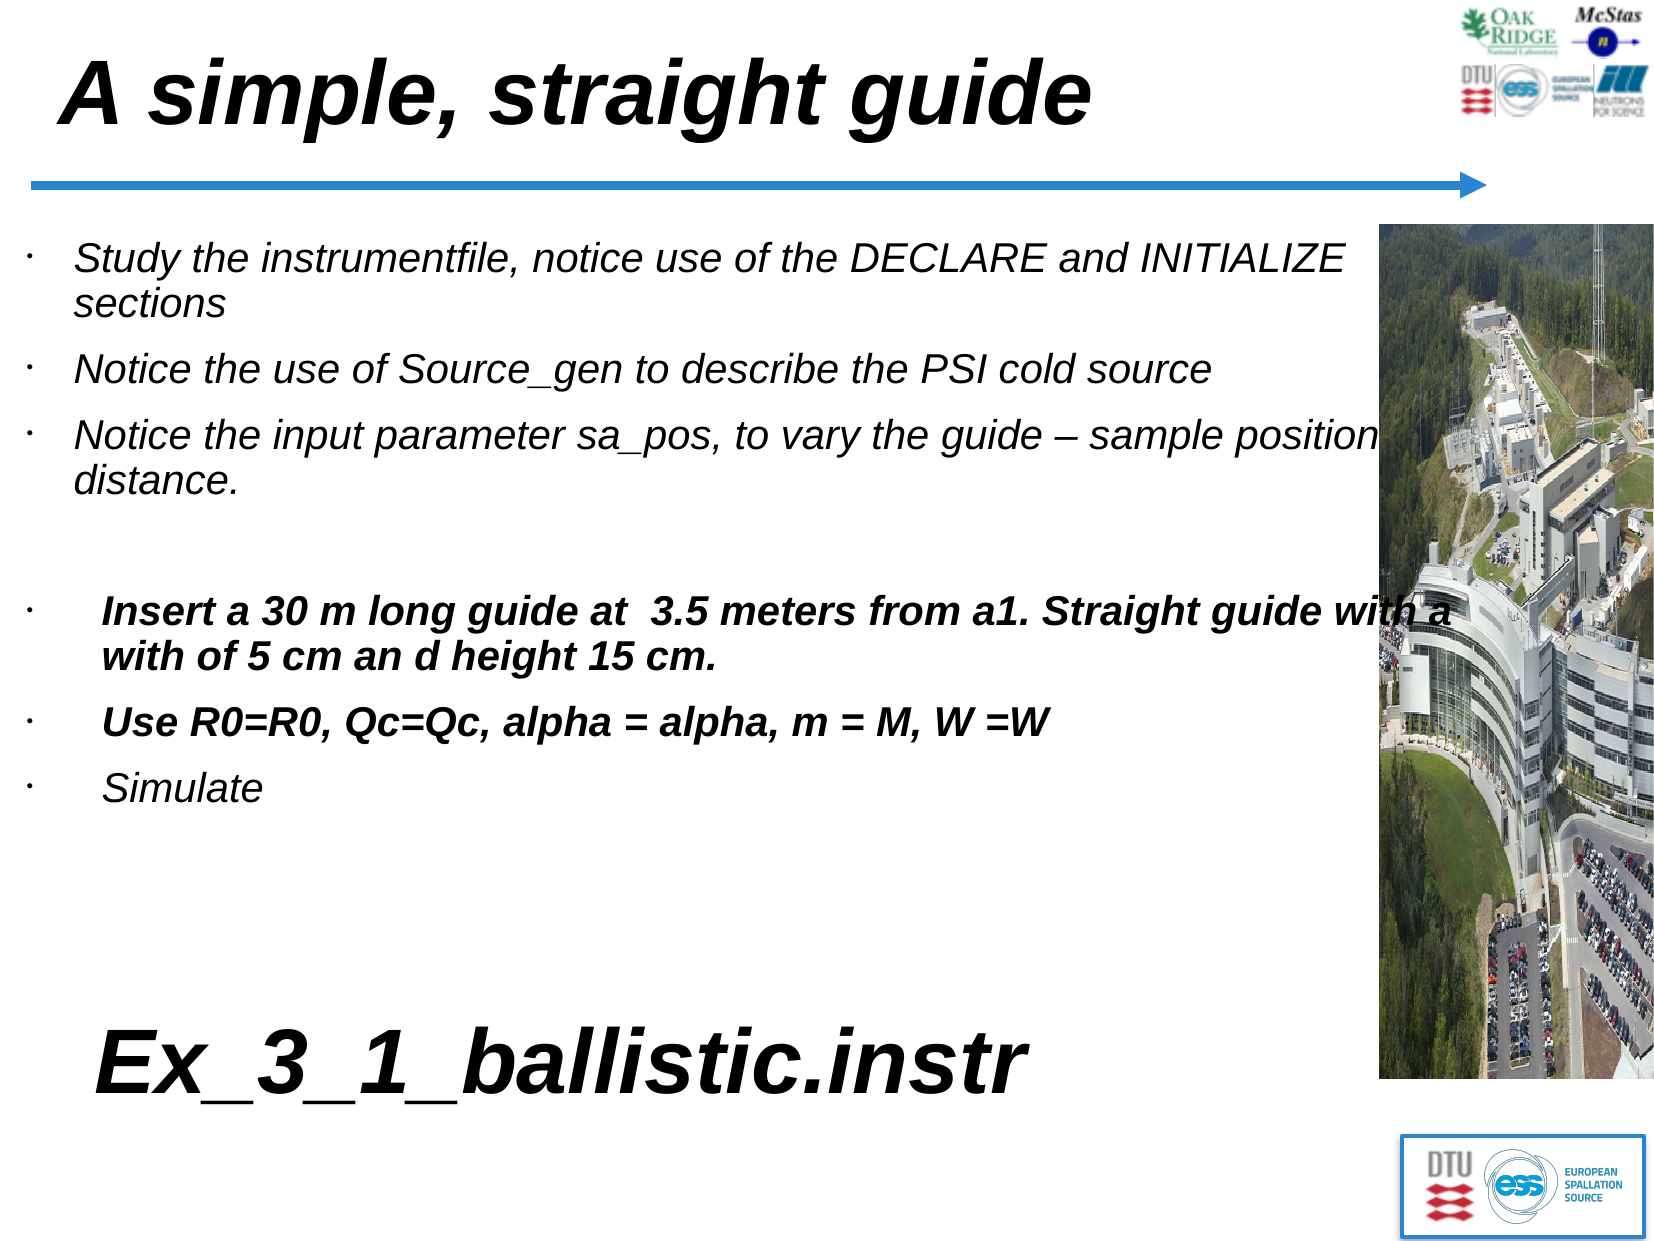

A simple, straight guide
Study the instrumentfile, notice use of the DECLARE and INITIALIZE sections
Notice the use of Source_gen to describe the PSI cold source
Notice the input parameter sa_pos, to vary the guide – sample position distance.

Insert a 30 m long guide at  3.5 meters from a1. Straight guide with a with of 5 cm an d height 15 cm.
Use R0=R0, Qc=Qc, alpha = alpha, m = M, W =W
Simulate
# Ex_3_1_ballistic.instr